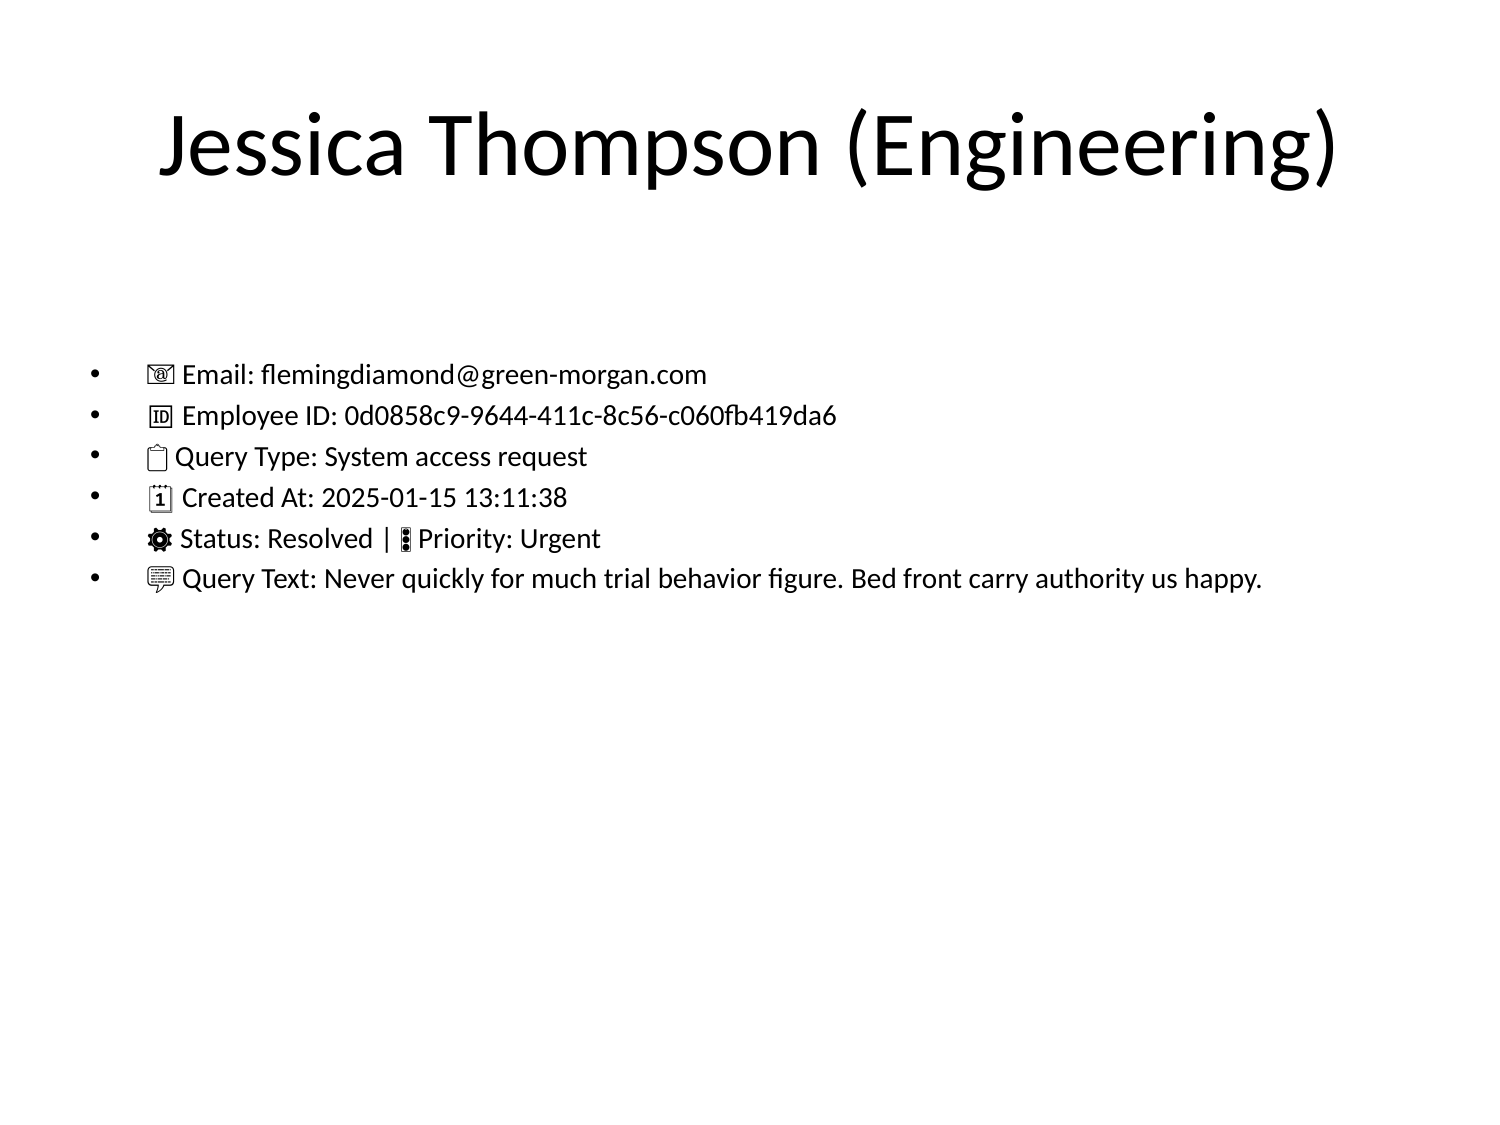

# Jessica Thompson (Engineering)

📧 Email: flemingdiamond@green-morgan.com
🆔 Employee ID: 0d0858c9-9644-411c-8c56-c060fb419da6
📋 Query Type: System access request
🗓 Created At: 2025-01-15 13:11:38
⚙ Status: Resolved | 🚦 Priority: Urgent
💬 Query Text: Never quickly for much trial behavior figure. Bed front carry authority us happy.